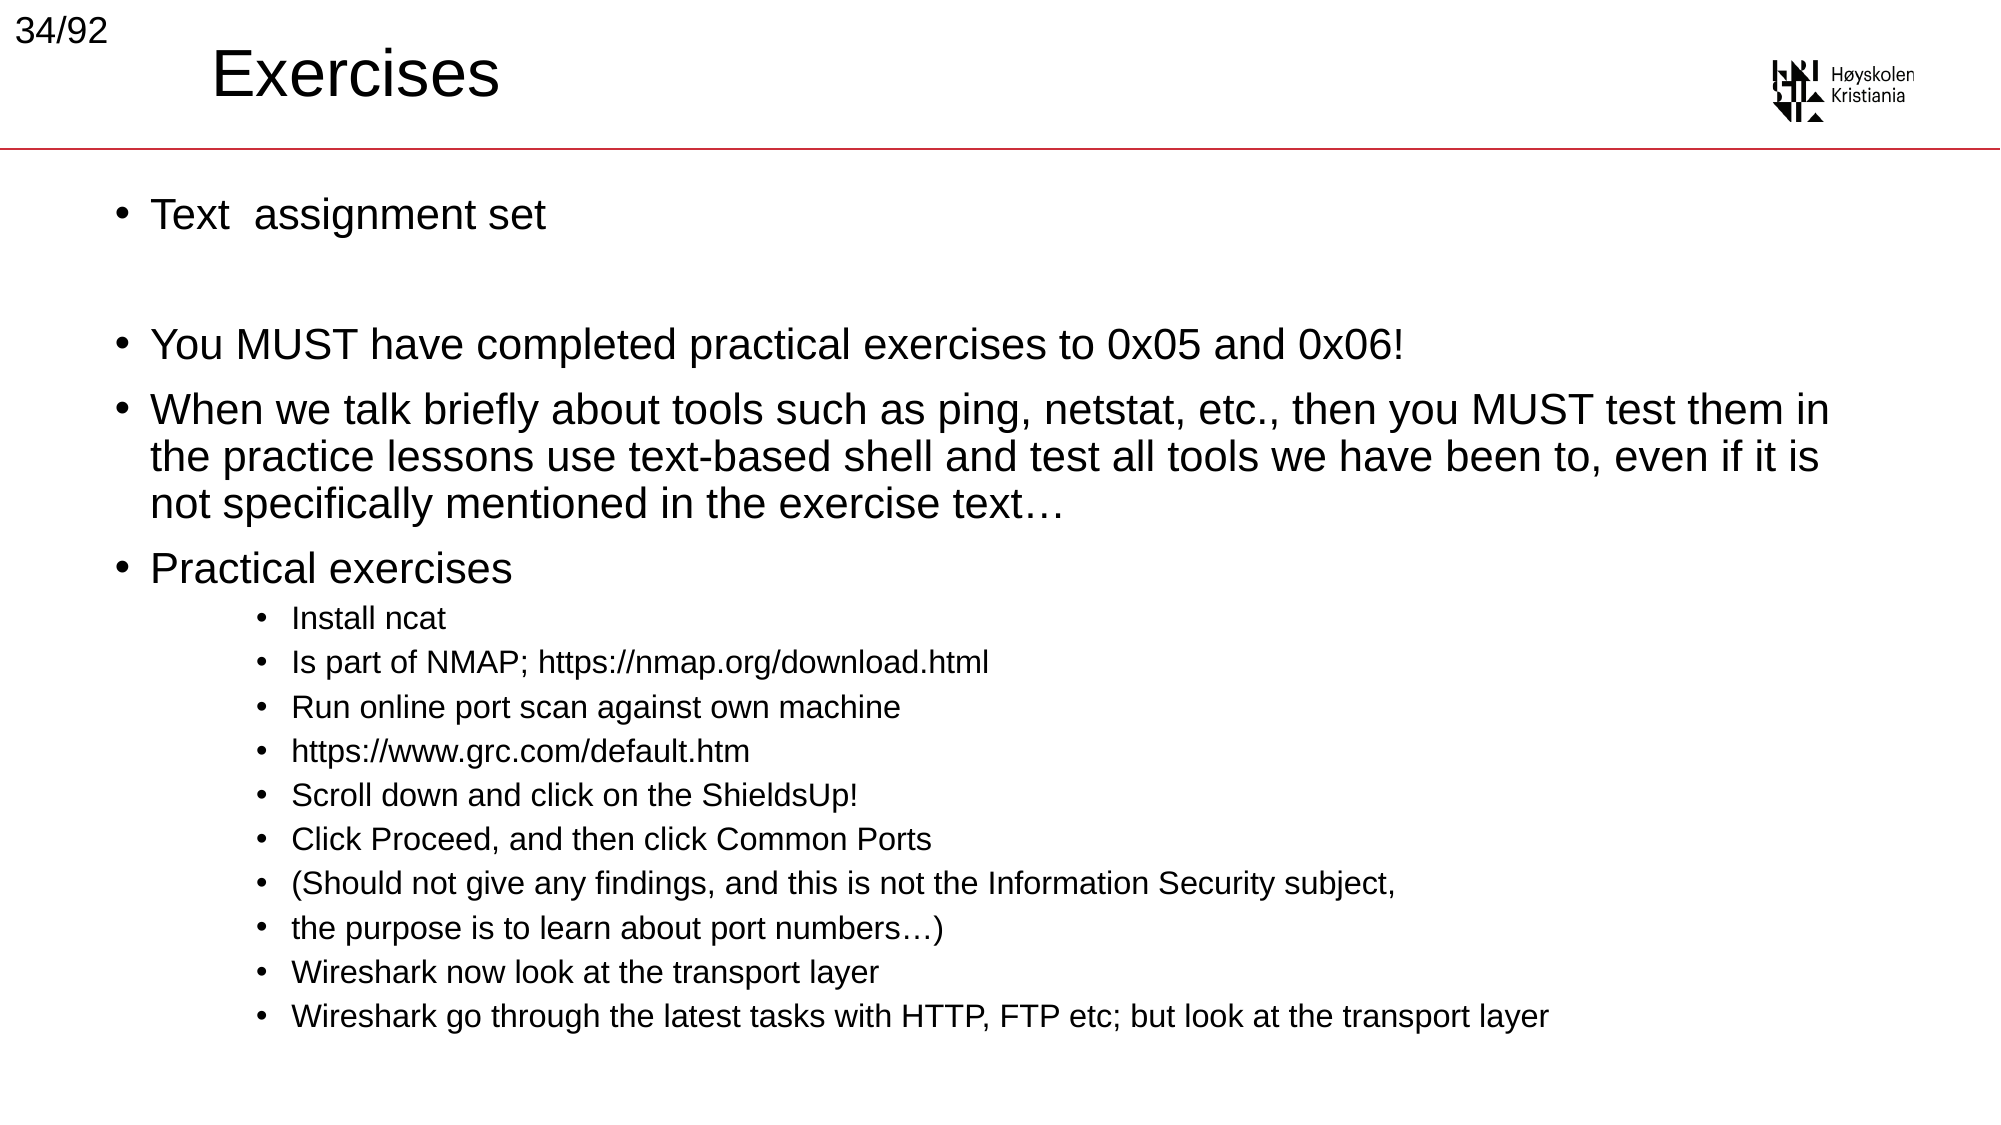

34/92
# Exercises
Text  assignment set

You MUST have completed practical exercises to 0x05 and 0x06!
When we talk briefly about tools such as ping, netstat, etc., then you MUST test them in the practice lessons use text-based shell and test all tools we have been to, even if it is not specifically mentioned in the exercise text…
Practical exercises
Install ncat
Is part of NMAP; https://nmap.org/download.html
Run online port scan against own machine
https://www.grc.com/default.htm
Scroll down and click on the ShieldsUp!
Click Proceed, and then click Common Ports
(Should not give any findings, and this is not the Information Security subject,
the purpose is to learn about port numbers…)
Wireshark now look at the transport layer
Wireshark go through the latest tasks with HTTP, FTP etc; but look at the transport layer